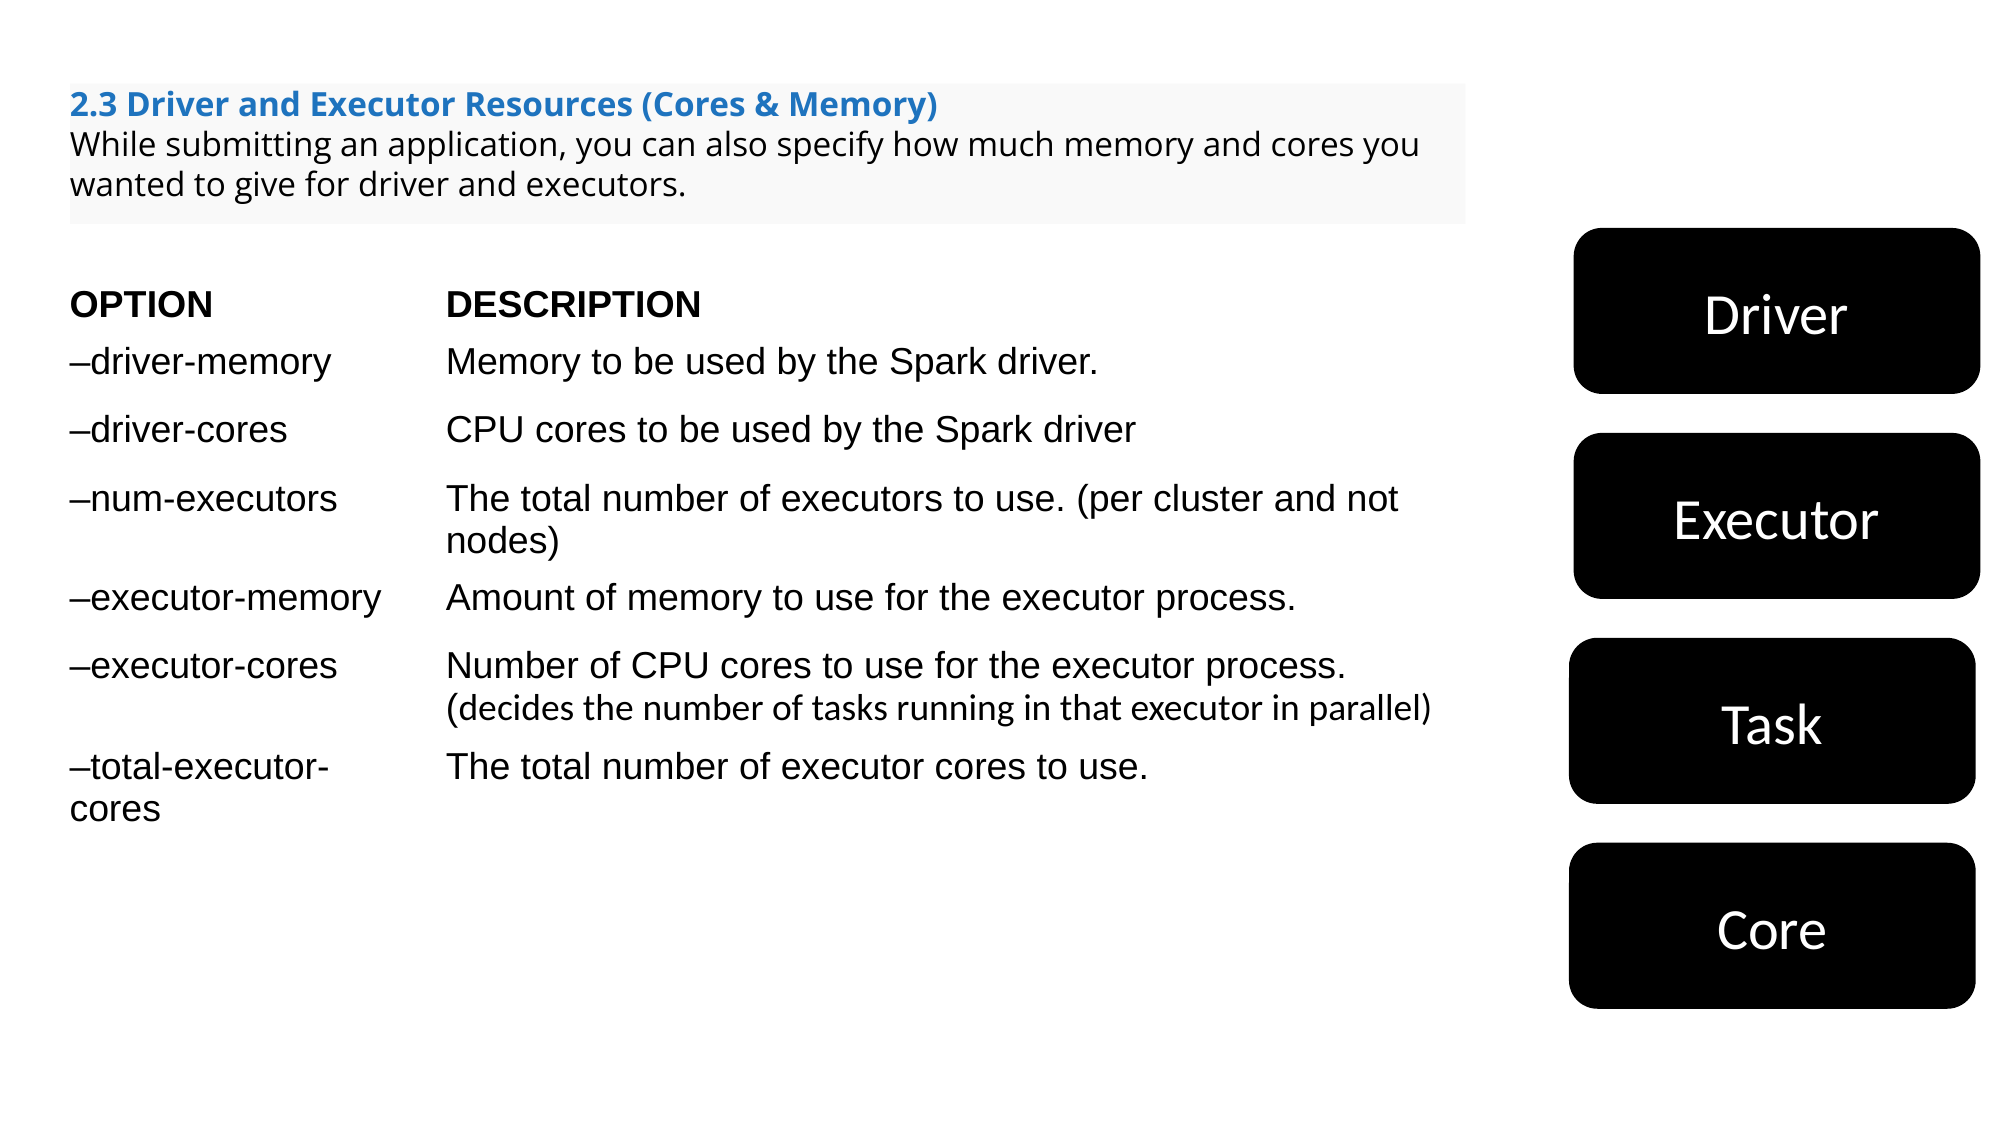

2.3 Driver and Executor Resources (Cores & Memory)
While submitting an application, you can also specify how much memory and cores you wanted to give for driver and executors.
Driver
| OPTION | DESCRIPTION |
| --- | --- |
| –driver-memory | Memory to be used by the Spark driver. |
| –driver-cores | CPU cores to be used by the Spark driver |
| –num-executors | The total number of executors to use. (per cluster and not nodes) |
| –executor-memory | Amount of memory to use for the executor process. |
| –executor-cores | Number of CPU cores to use for the executor process. (decides the number of tasks running in that executor in parallel) |
| –total-executor-cores | The total number of executor cores to use. |
Executor
Task
Core